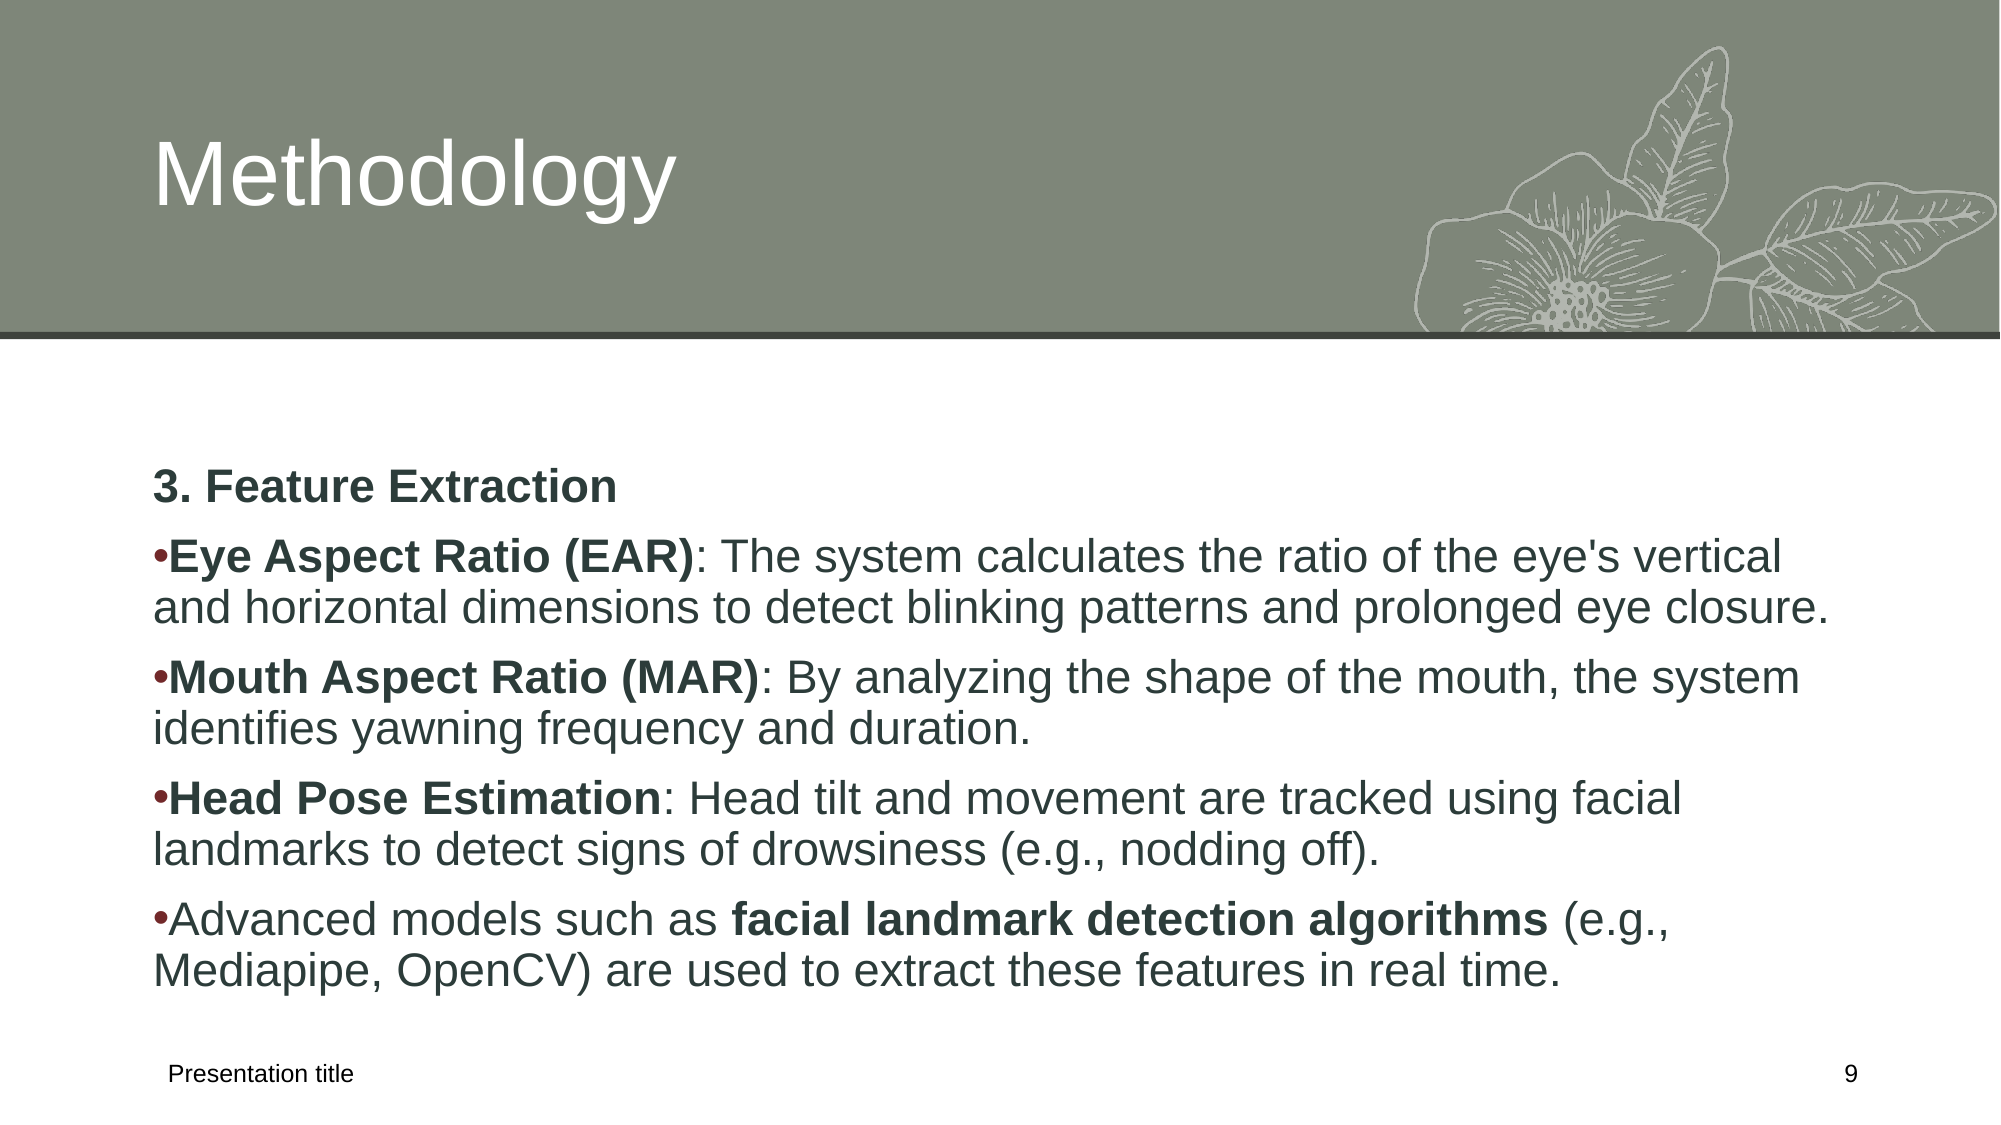

# Methodology
3. Feature Extraction
Eye Aspect Ratio (EAR): The system calculates the ratio of the eye's vertical and horizontal dimensions to detect blinking patterns and prolonged eye closure.
Mouth Aspect Ratio (MAR): By analyzing the shape of the mouth, the system identifies yawning frequency and duration.
Head Pose Estimation: Head tilt and movement are tracked using facial landmarks to detect signs of drowsiness (e.g., nodding off).
Advanced models such as facial landmark detection algorithms (e.g., Mediapipe, OpenCV) are used to extract these features in real time.

Presentation title
9